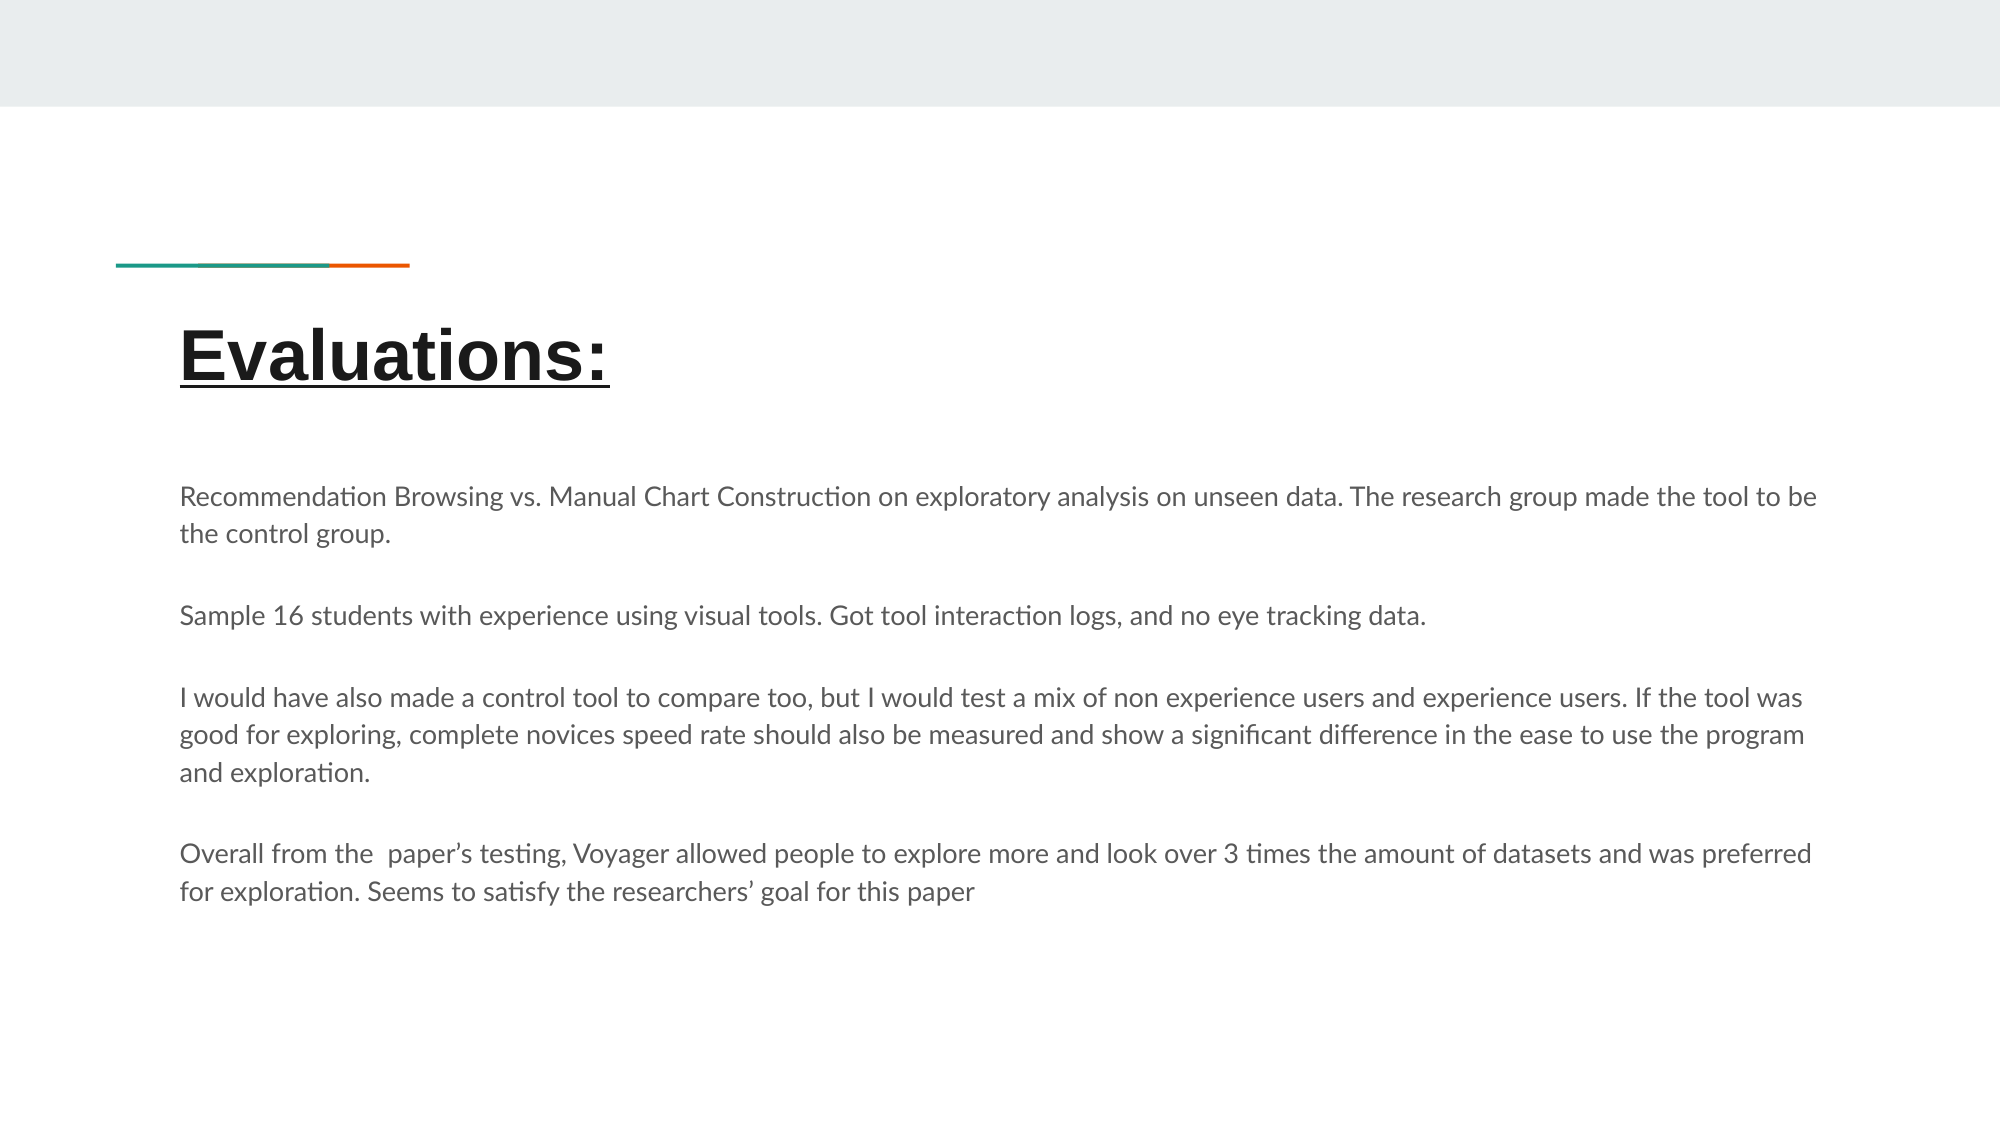

# Evaluations:
Recommendation Browsing vs. Manual Chart Construction on exploratory analysis on unseen data. The research group made the tool to be the control group.
Sample 16 students with experience using visual tools. Got tool interaction logs, and no eye tracking data.
I would have also made a control tool to compare too, but I would test a mix of non experience users and experience users. If the tool was good for exploring, complete novices speed rate should also be measured and show a significant difference in the ease to use the program and exploration.
Overall from the  paper’s testing, Voyager allowed people to explore more and look over 3 times the amount of datasets and was preferred for exploration. Seems to satisfy the researchers’ goal for this paper